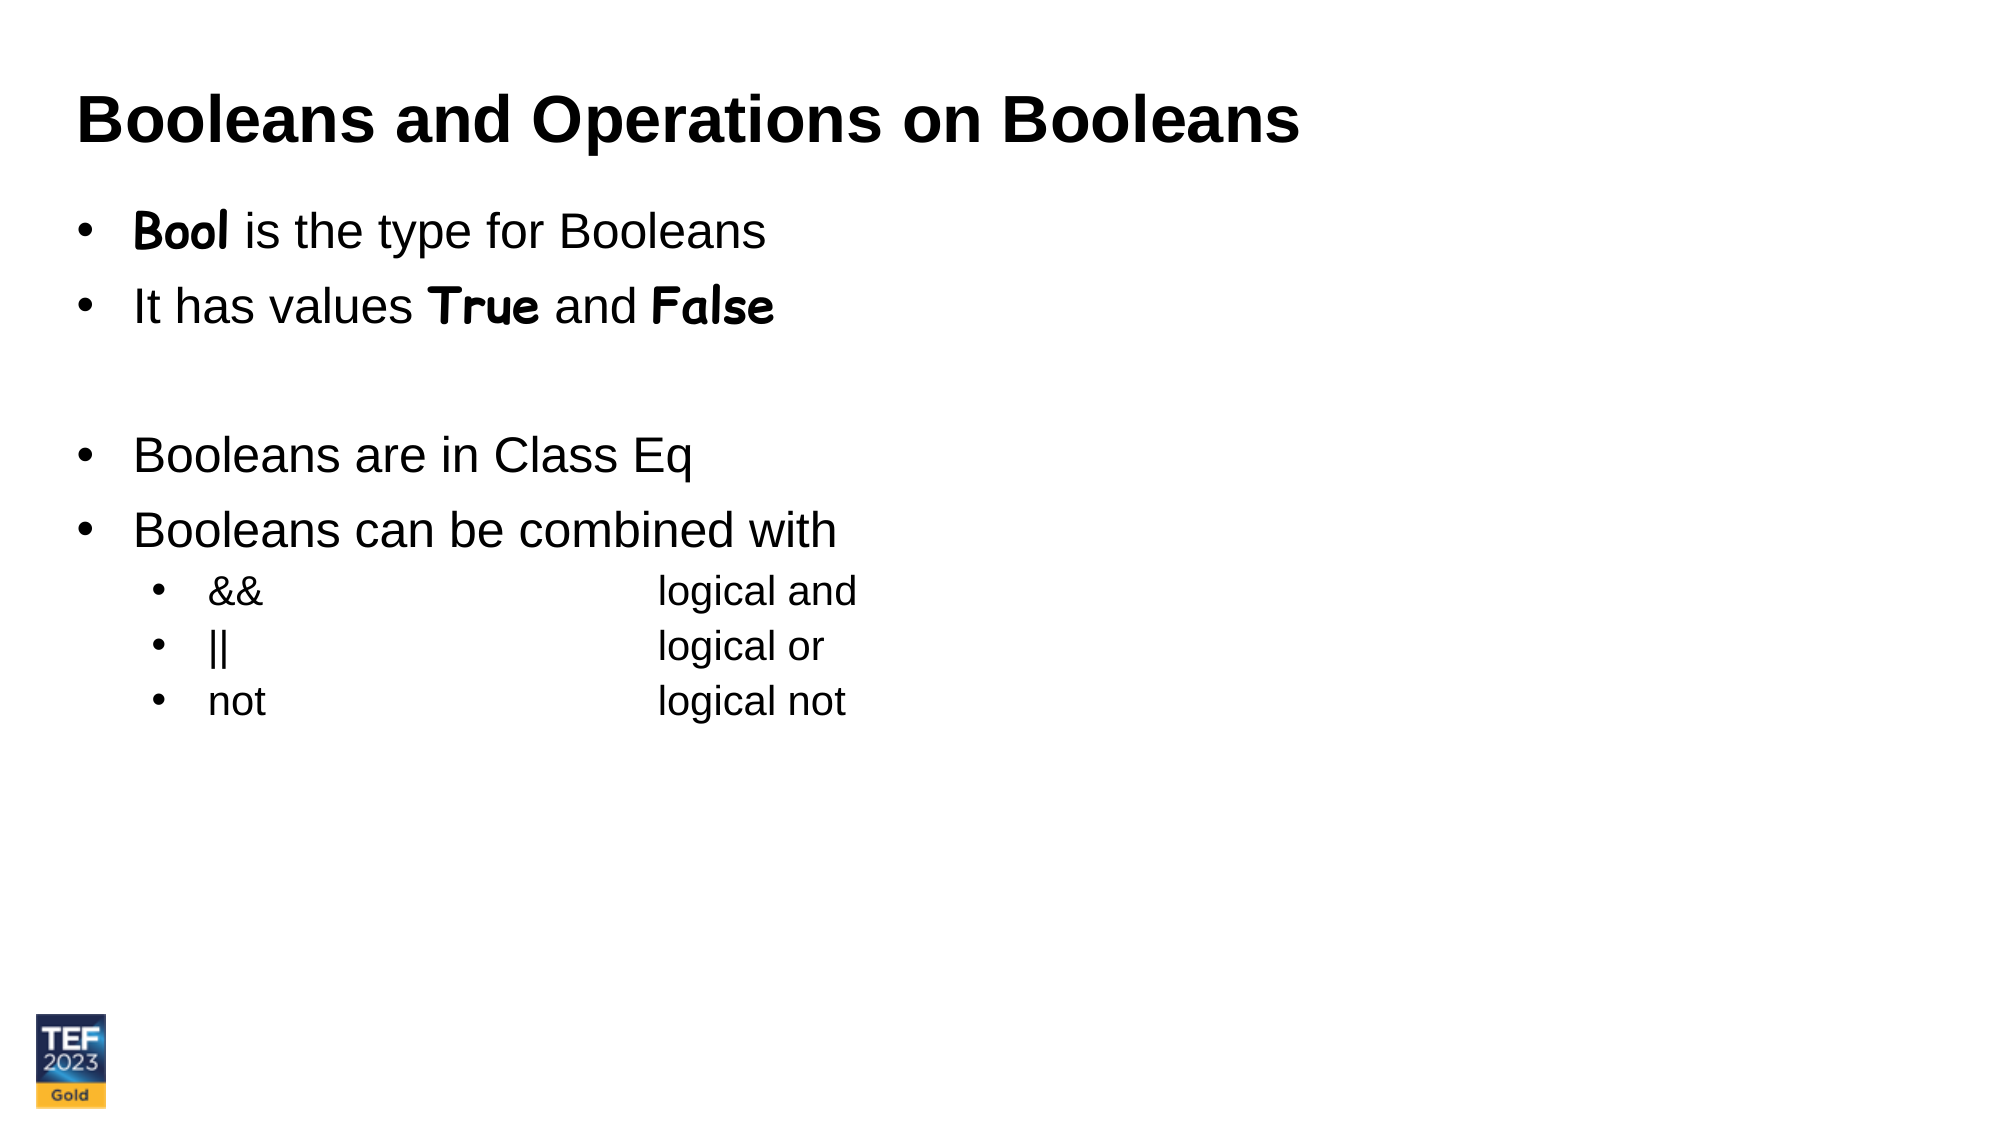

Booleans and Operations on Booleans
Bool is the type for Booleans
It has values True and False

Booleans are in Class Eq
Booleans can be combined with
&&	 		logical and
||			logical or
not			logical not